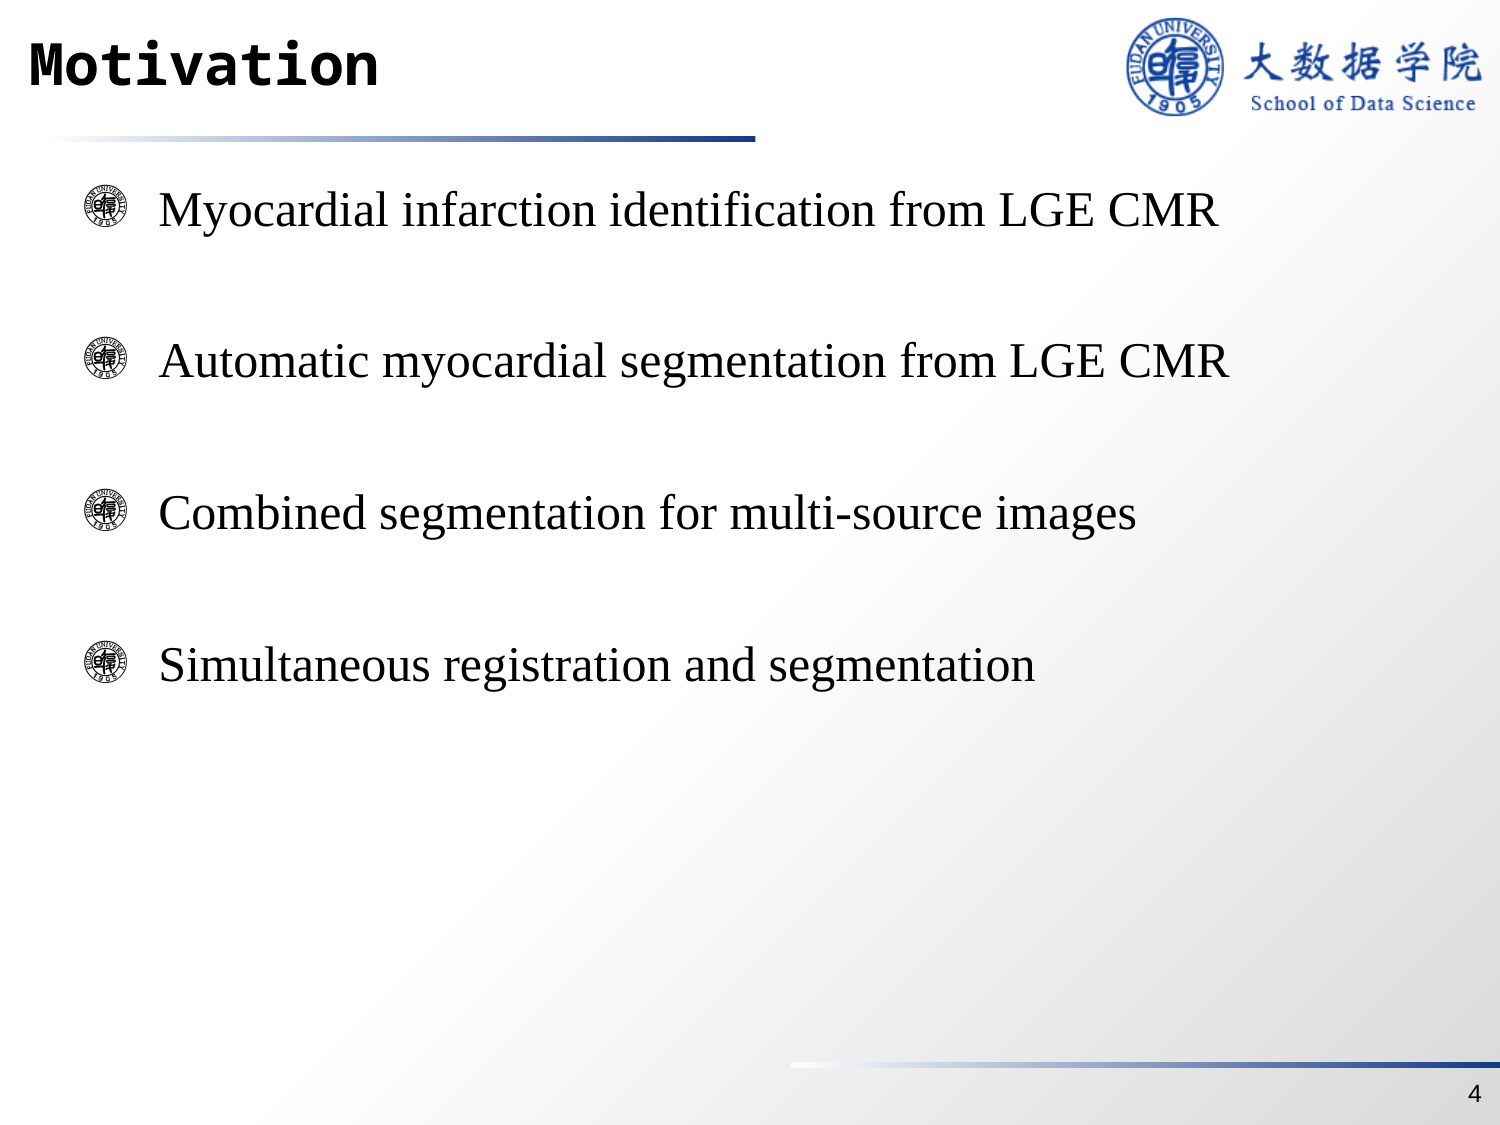

# Motivation
Myocardial infarction identification from LGE CMR

Automatic myocardial segmentation from LGE CMR

Combined segmentation for multi-source images

Simultaneous registration and segmentation

4